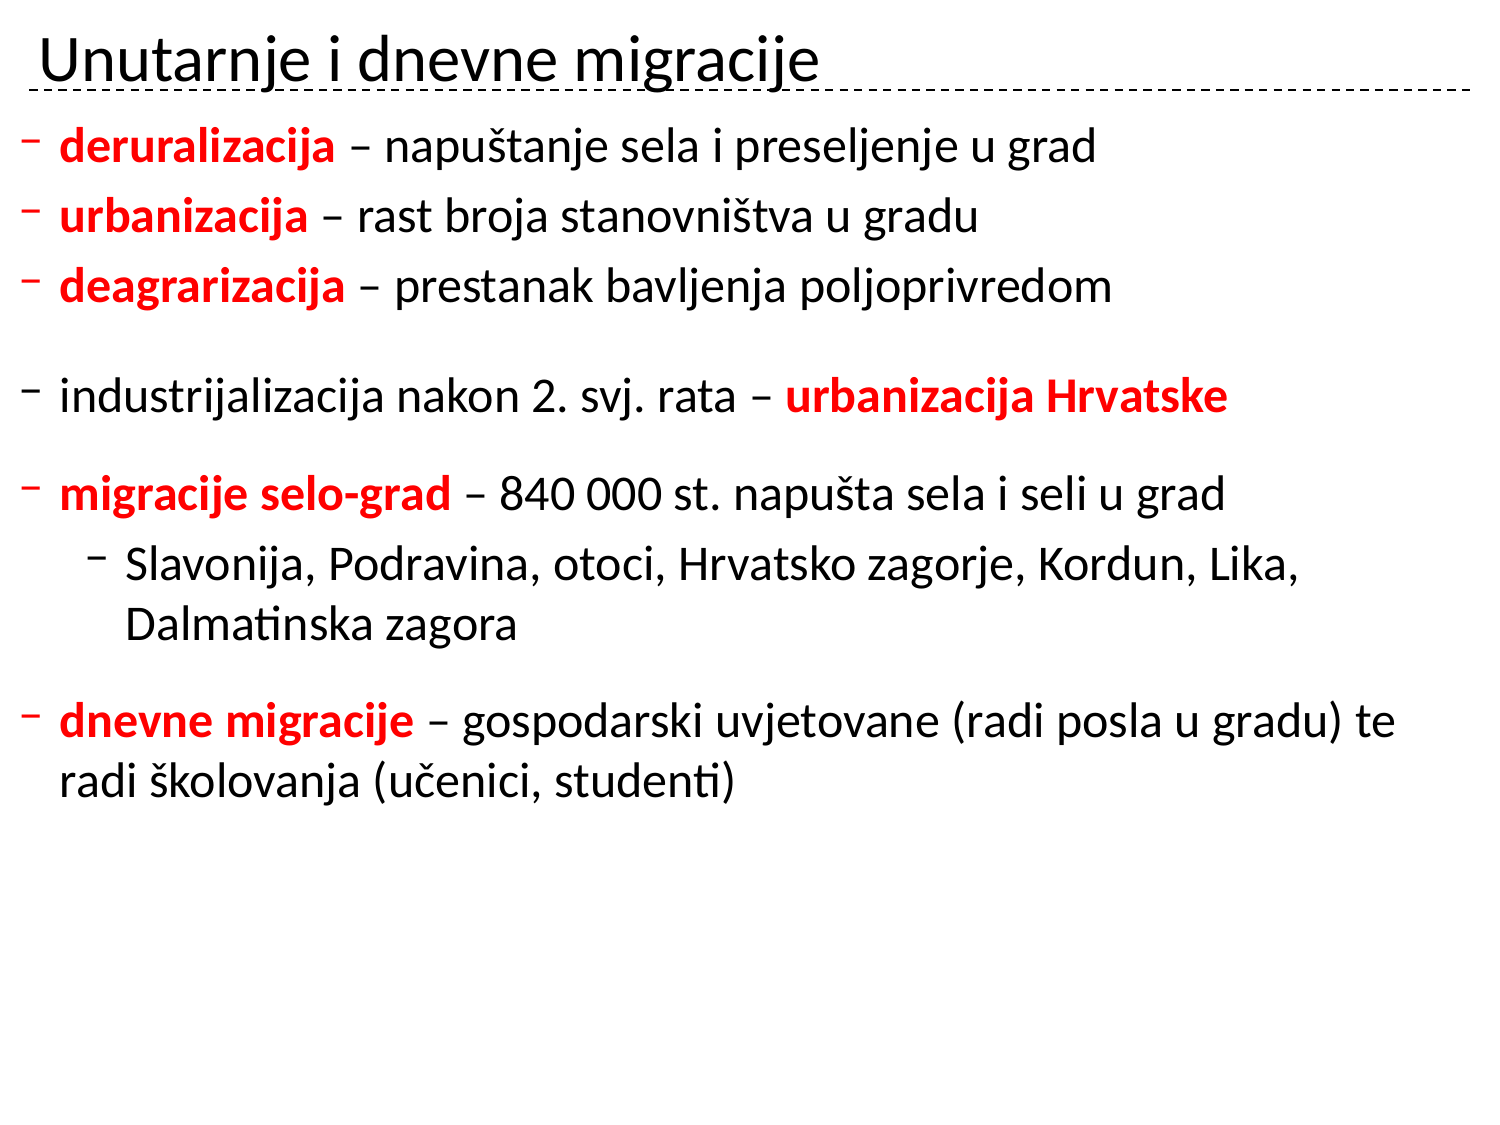

# Unutarnje i dnevne migracije
deruralizacija – napuštanje sela i preseljenje u grad
urbanizacija – rast broja stanovništva u gradu
deagrarizacija – prestanak bavljenja poljoprivredom
industrijalizacija nakon 2. svj. rata – urbanizacija Hrvatske
migracije selo-grad – 840 000 st. napušta sela i seli u grad
Slavonija, Podravina, otoci, Hrvatsko zagorje, Kordun, Lika, Dalmatinska zagora
dnevne migracije – gospodarski uvjetovane (radi posla u gradu) te radi školovanja (učenici, studenti)